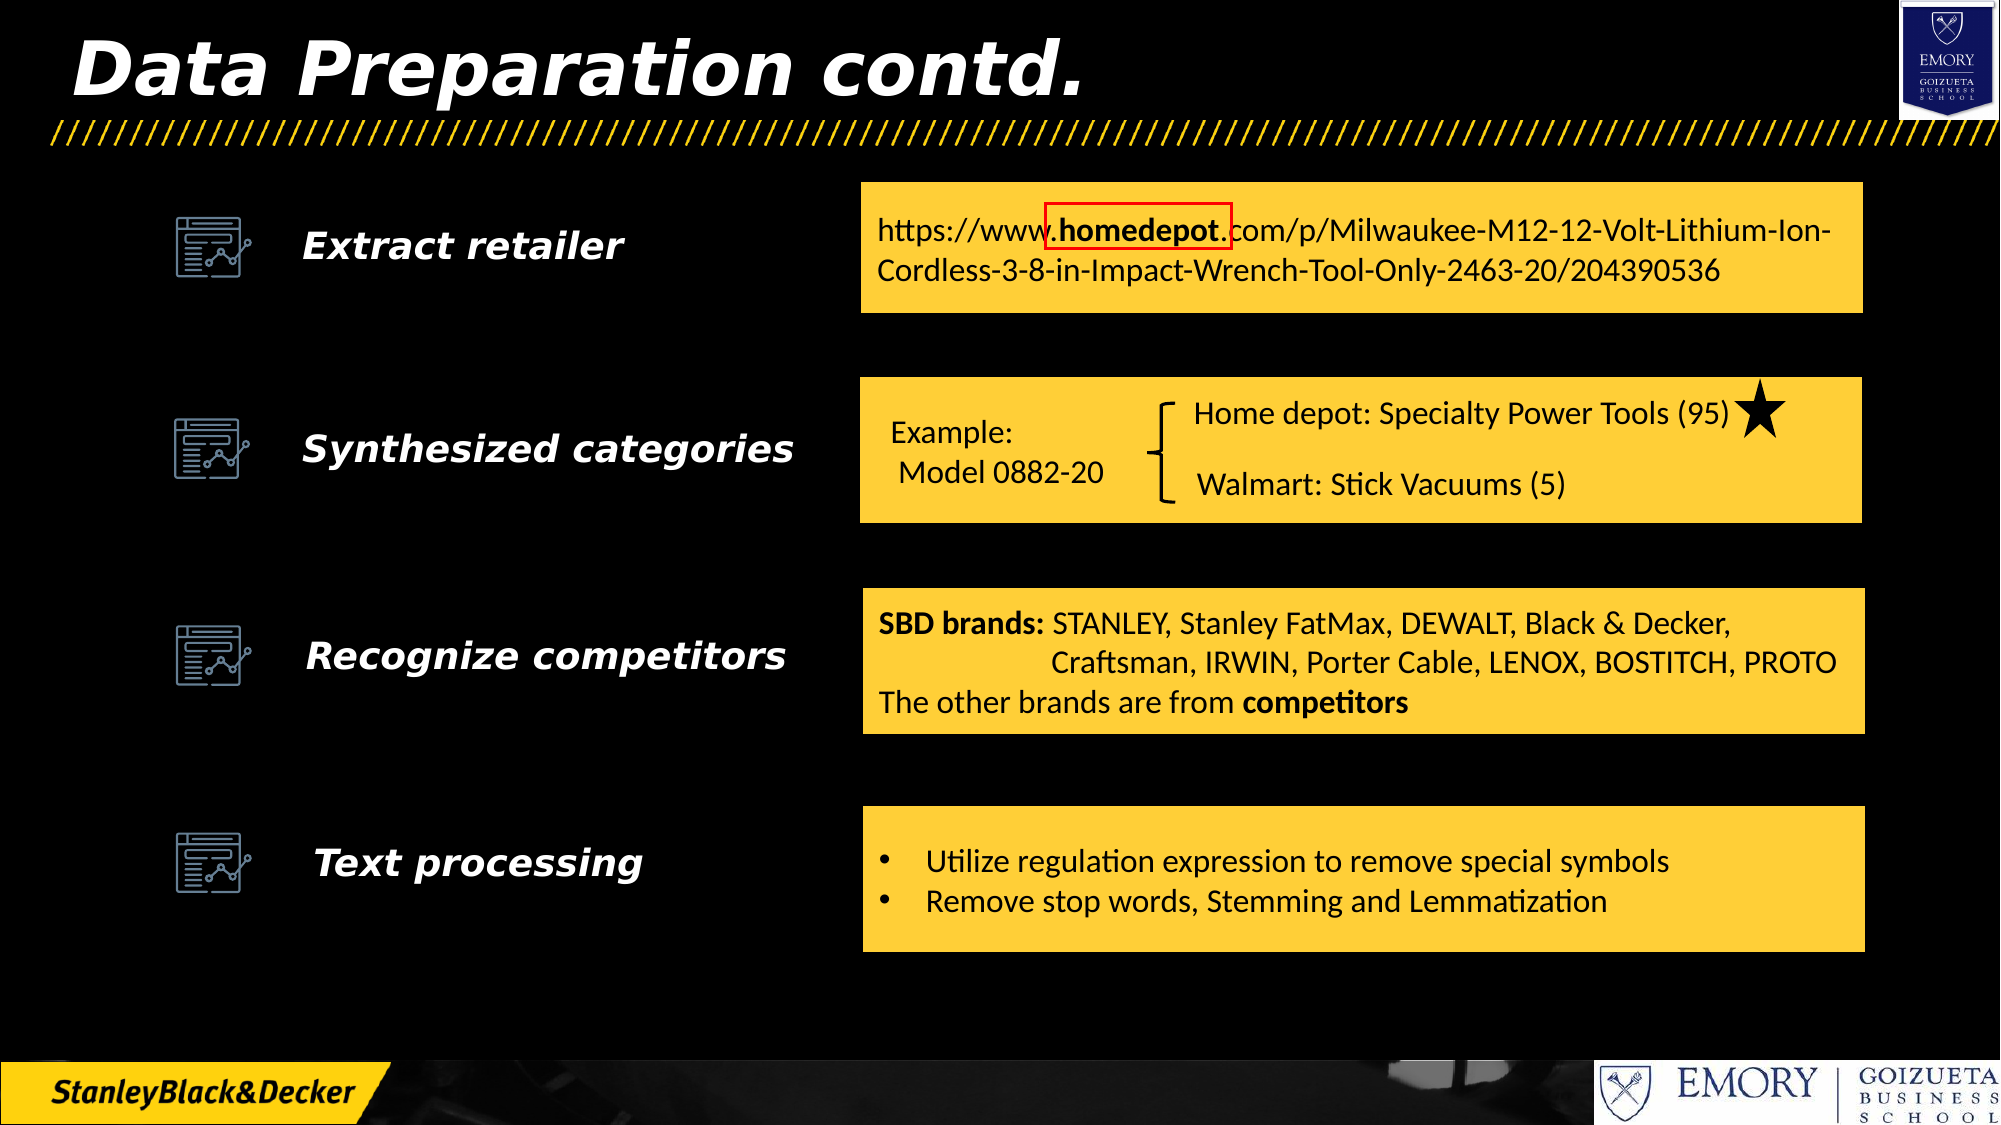

# Data Preparation contd.

https://www.homedepot.com/p/Milwaukee-M12-12-Volt-Lithium-Ion-Cordless-3-8-in-Impact-Wrench-Tool-Only-2463-20/204390536

Extract retailer

  Example:
   Model 0882-20

Home depot: Specialty Power Tools (95)

Synthesized categories

Walmart: Stick Vacuums (5)
SBD brands: STANLEY, Stanley FatMax, DEWALT, Black & Decker,
                       Craftsman, IRWIN, Porter Cable, LENOX, BOSTITCH, PROTO
The other brands are from competitors
Recognize competitors

Utilize regulation expression to remove special symbols
Remove stop words, Stemming and Lemmatization
Text processing